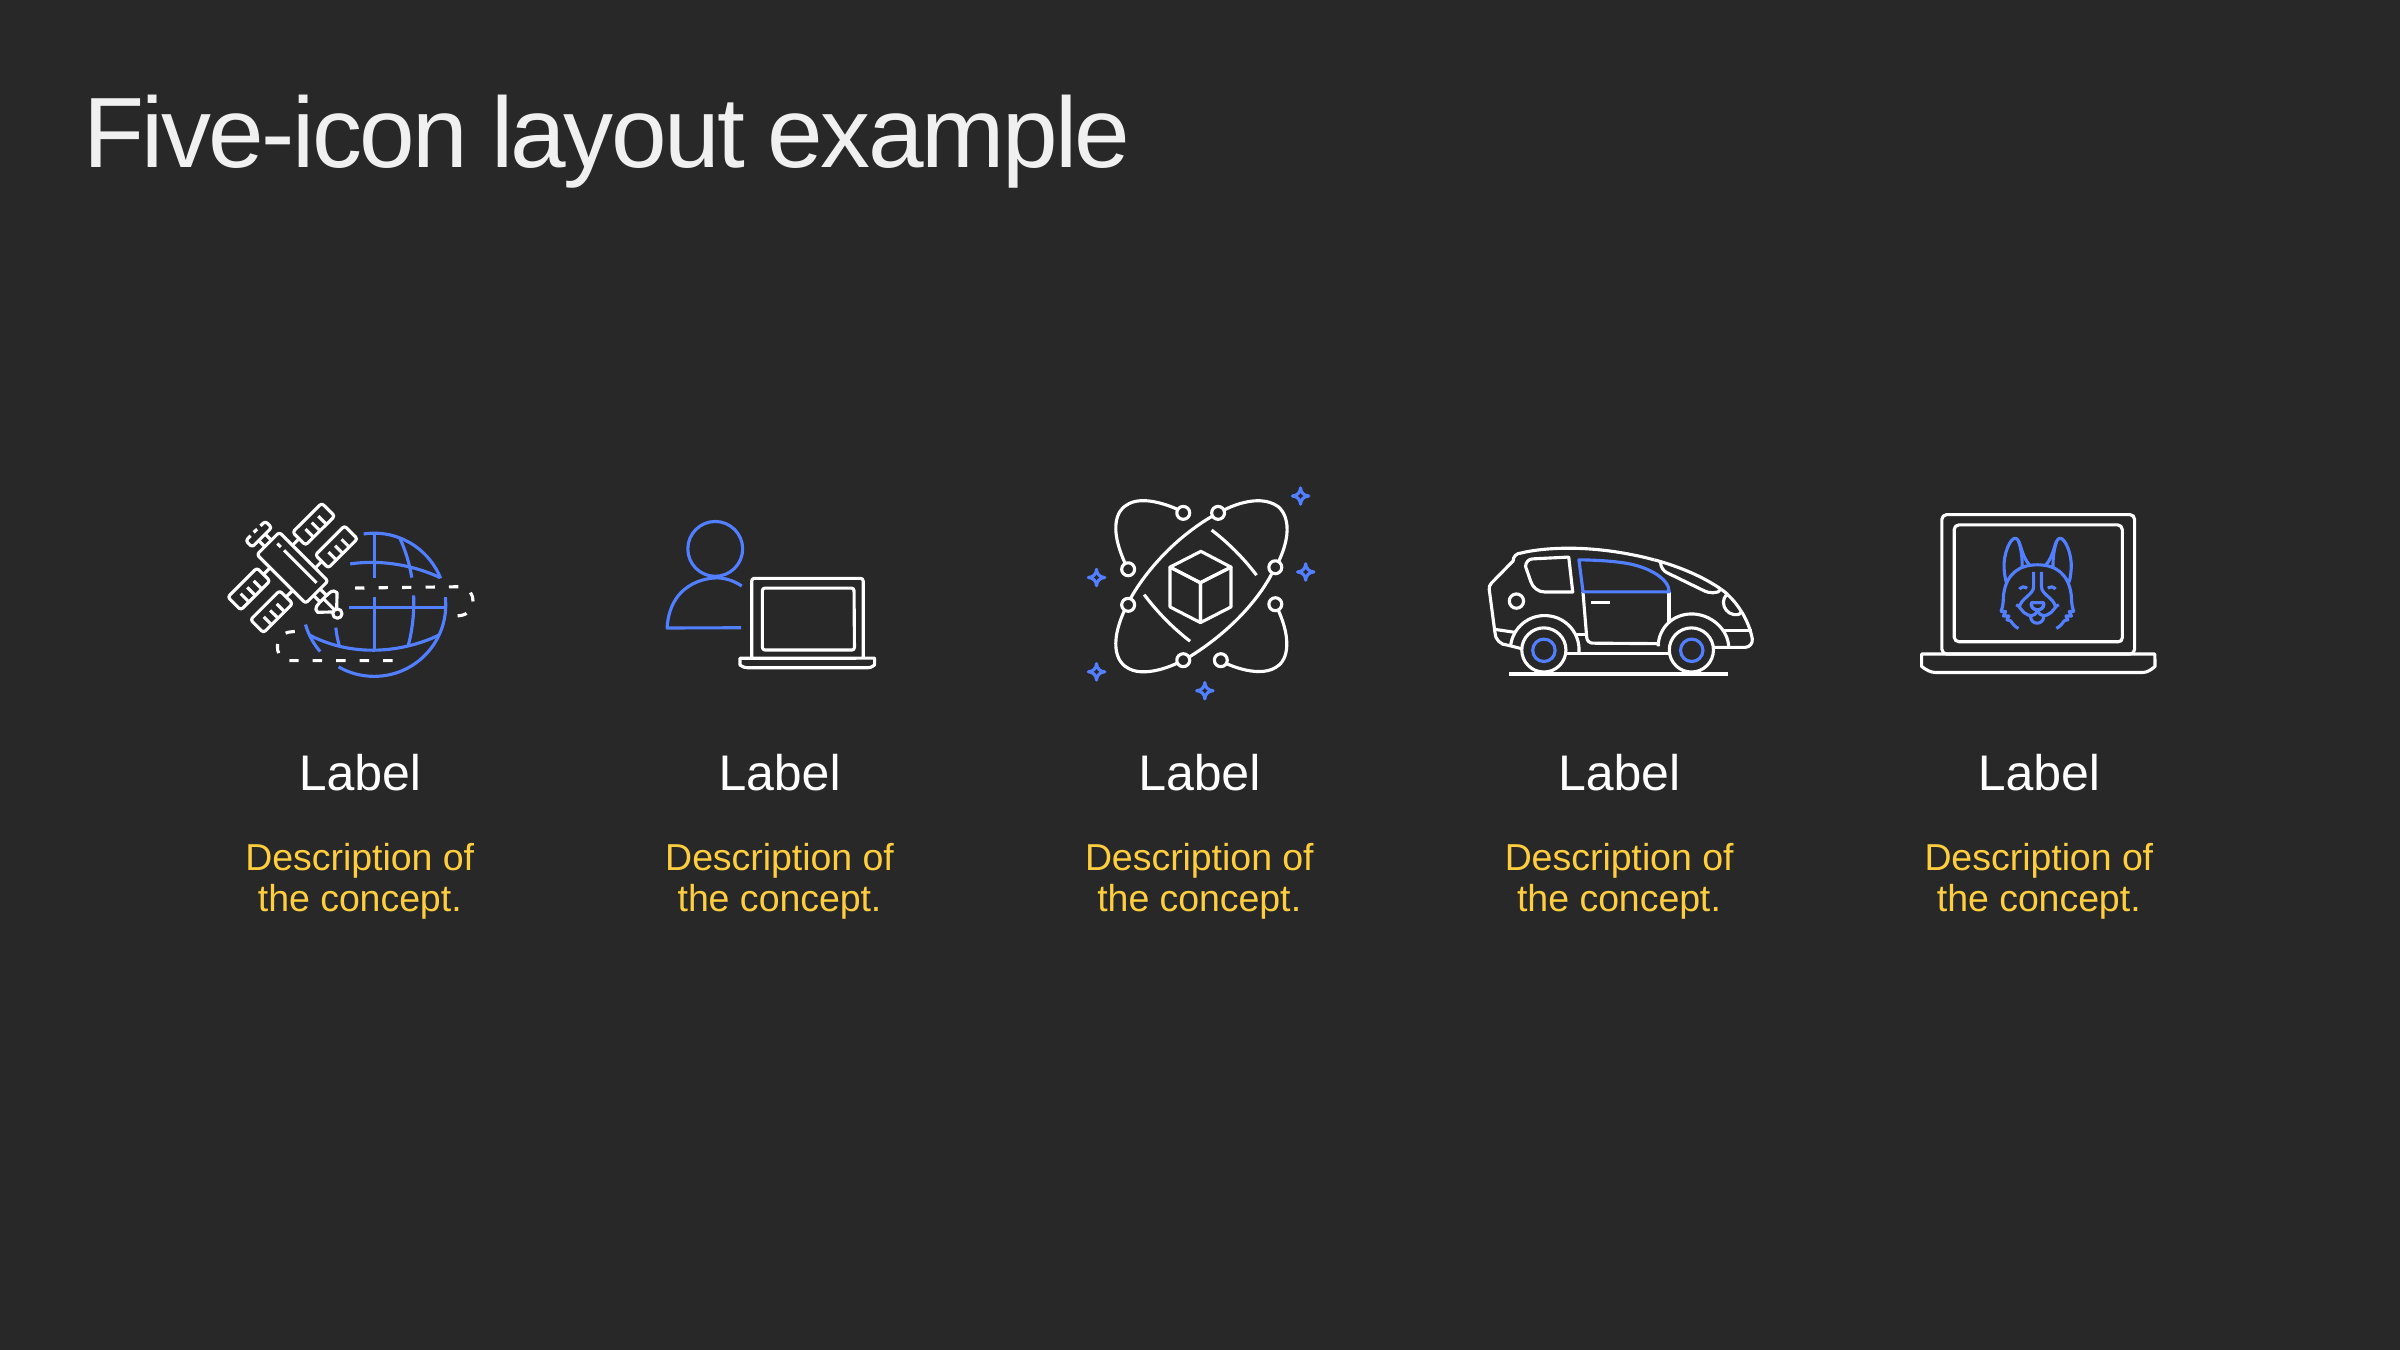

# Five-icon layout example

Label
Description of
the concept.

Label
Description of
the concept.

Label
Description of
the concept.

Label
Description of
the concept.

Label
Description of
the concept.